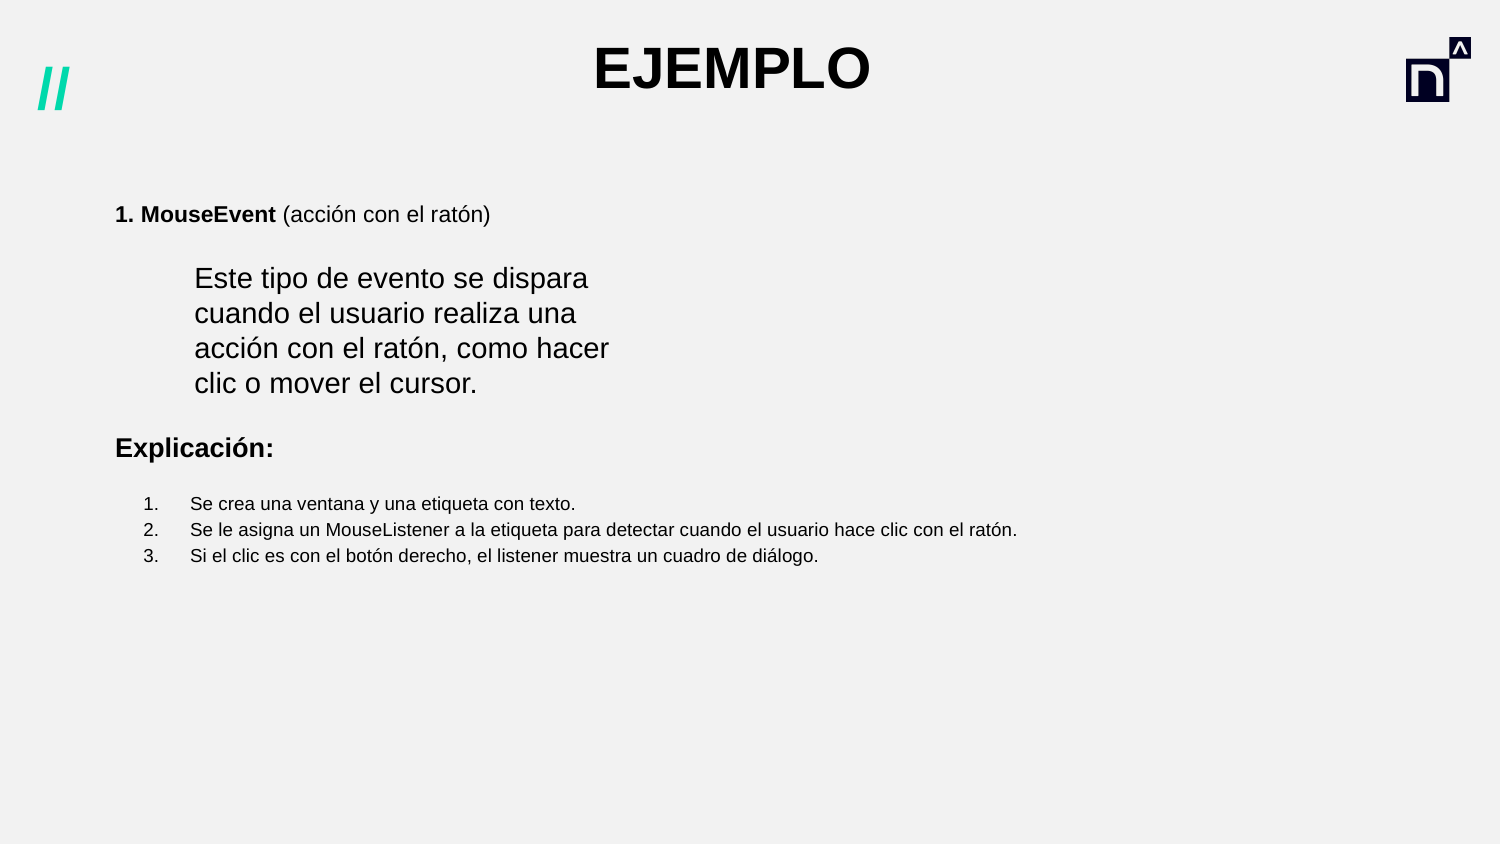

# EJEMPLO

1. MouseEvent (acción con el ratón)

Explicación:
Se crea una ventana y una etiqueta con texto.
Se le asigna un MouseListener a la etiqueta para detectar cuando el usuario hace clic con el ratón.
Si el clic es con el botón derecho, el listener muestra un cuadro de diálogo.

Este tipo de evento se dispara cuando el usuario realiza una acción con el ratón, como hacer clic o mover el cursor.